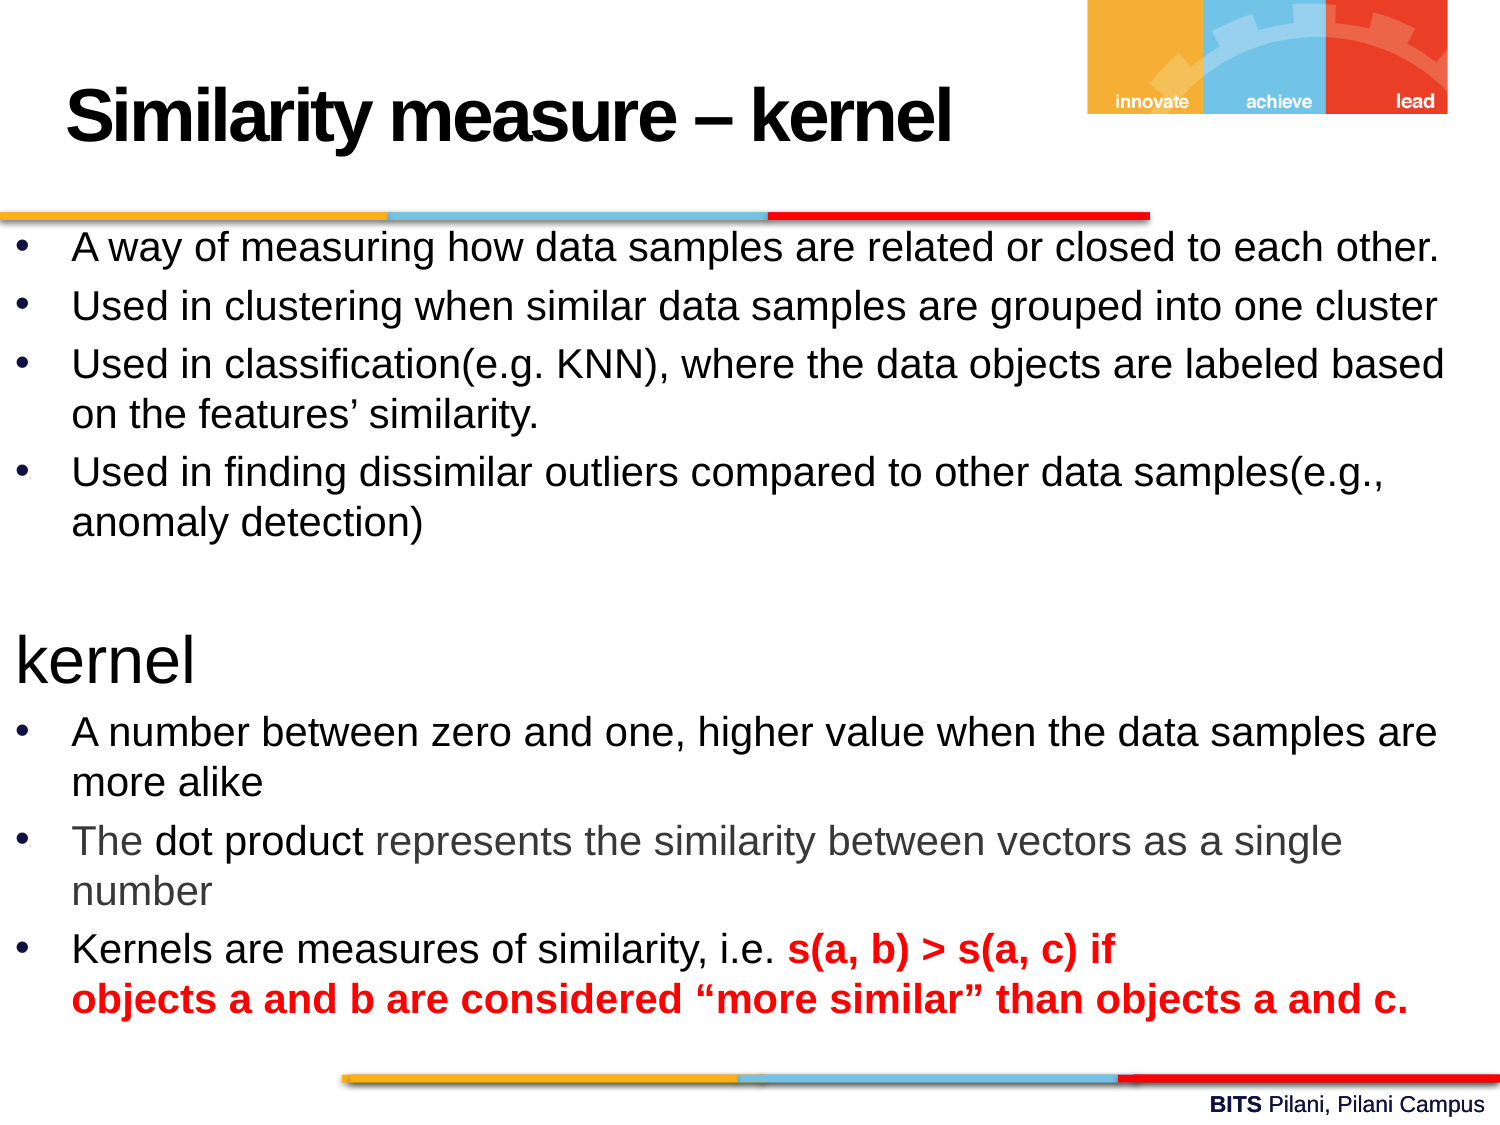

Similarity measure – kernel
A way of measuring how data samples are related or closed to each other.
Used in clustering when similar data samples are grouped into one cluster
Used in classification(e.g. KNN), where the data objects are labeled based on the features’ similarity.
Used in finding dissimilar outliers compared to other data samples(e.g., anomaly detection)

kernel
A number between zero and one, higher value when the data samples are more alike
The dot product represents the similarity between vectors as a single number
Kernels are measures of similarity, i.e. s(a, b) > s(a, c) if objects a and b are considered “more similar” than objects a and c.